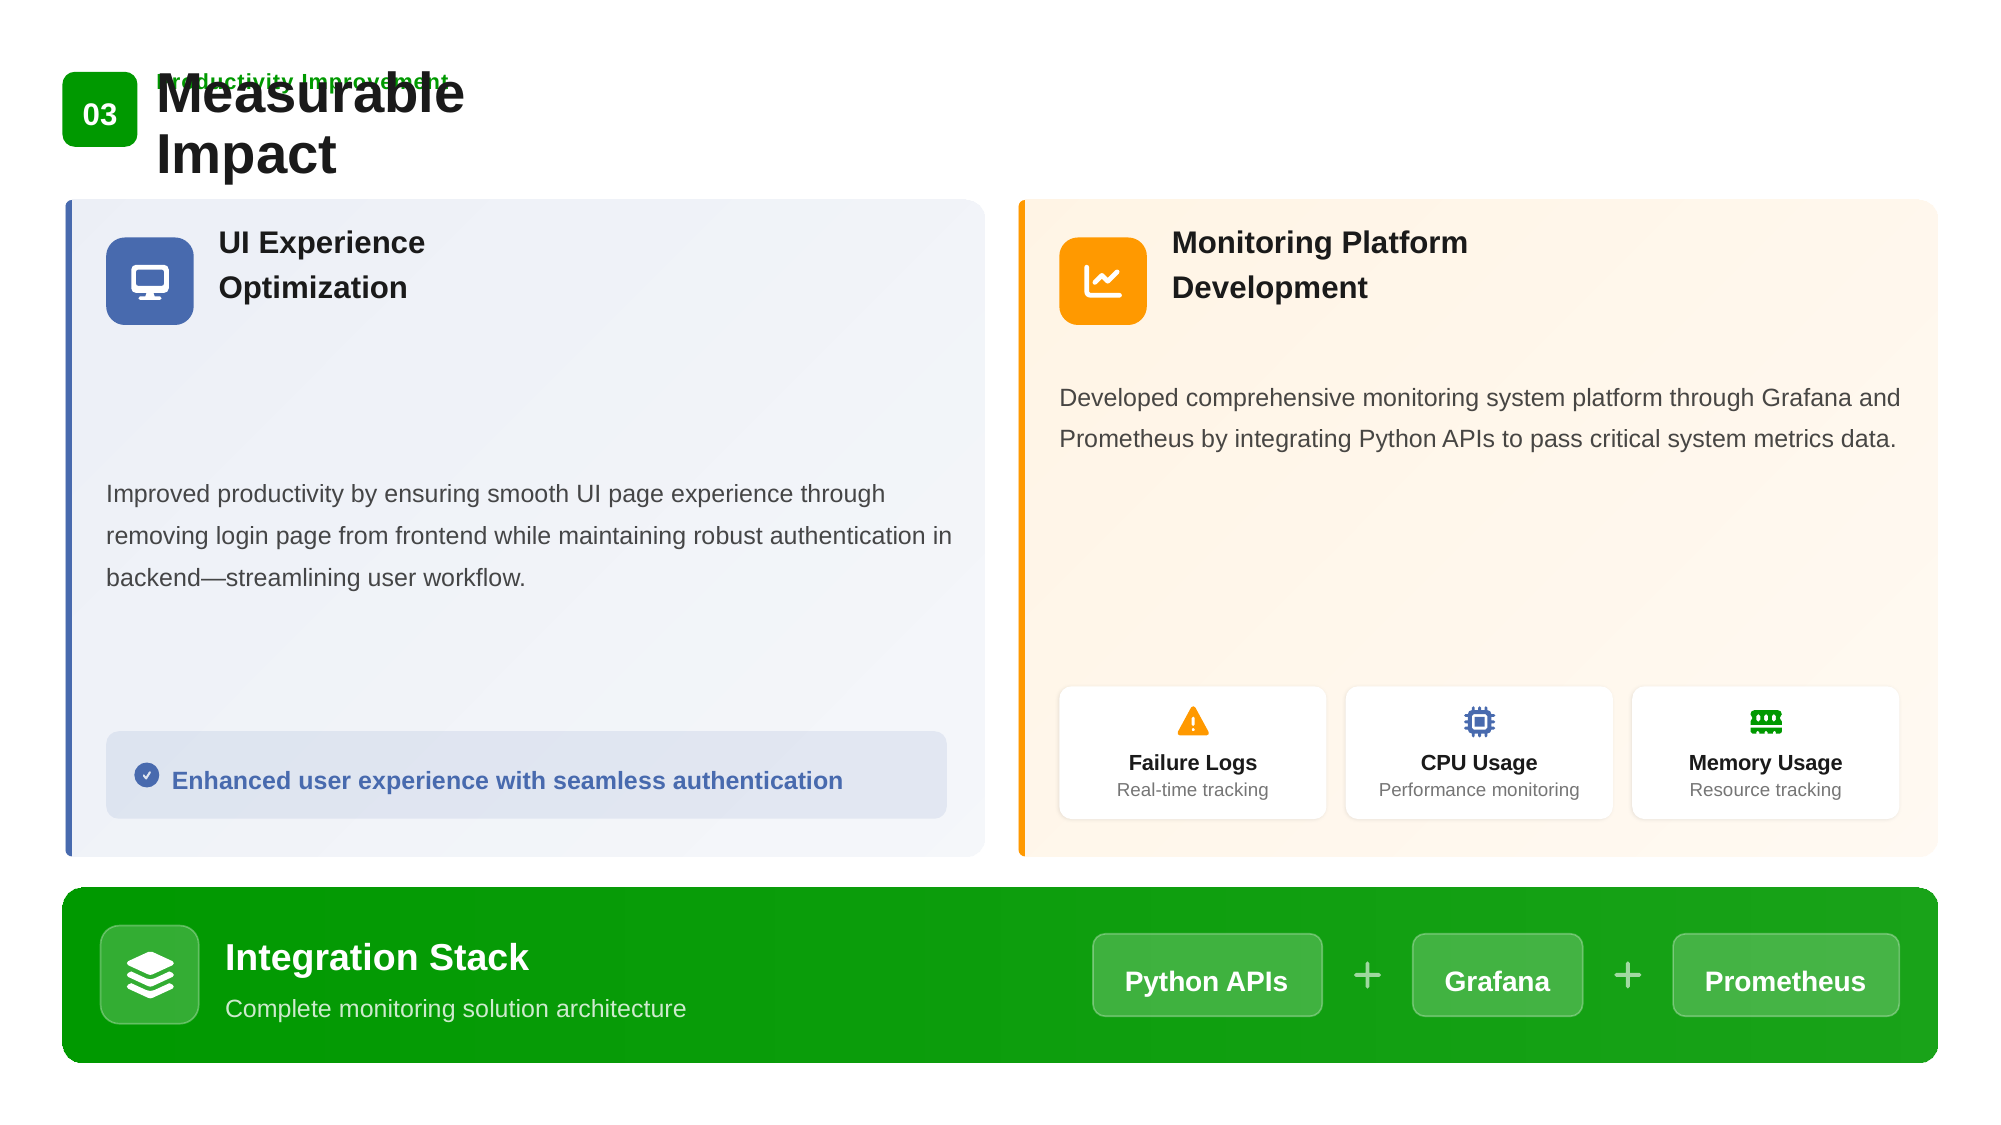

Productivity Improvement

03
Measurable Impact

UI Experience Optimization

Monitoring Platform Development

Improved productivity by ensuring smooth UI page experience through removing login page from frontend while maintaining robust authentication in backend—streamlining user workflow.
Developed comprehensive monitoring system platform through Grafana and Prometheus by integrating Python APIs to pass critical system metrics data.

Failure Logs
CPU Usage
Memory Usage
Enhanced user experience with seamless authentication

Real-time tracking
Performance monitoring
Resource tracking

Integration Stack

Python APIs
Grafana
Prometheus

Complete monitoring solution architecture